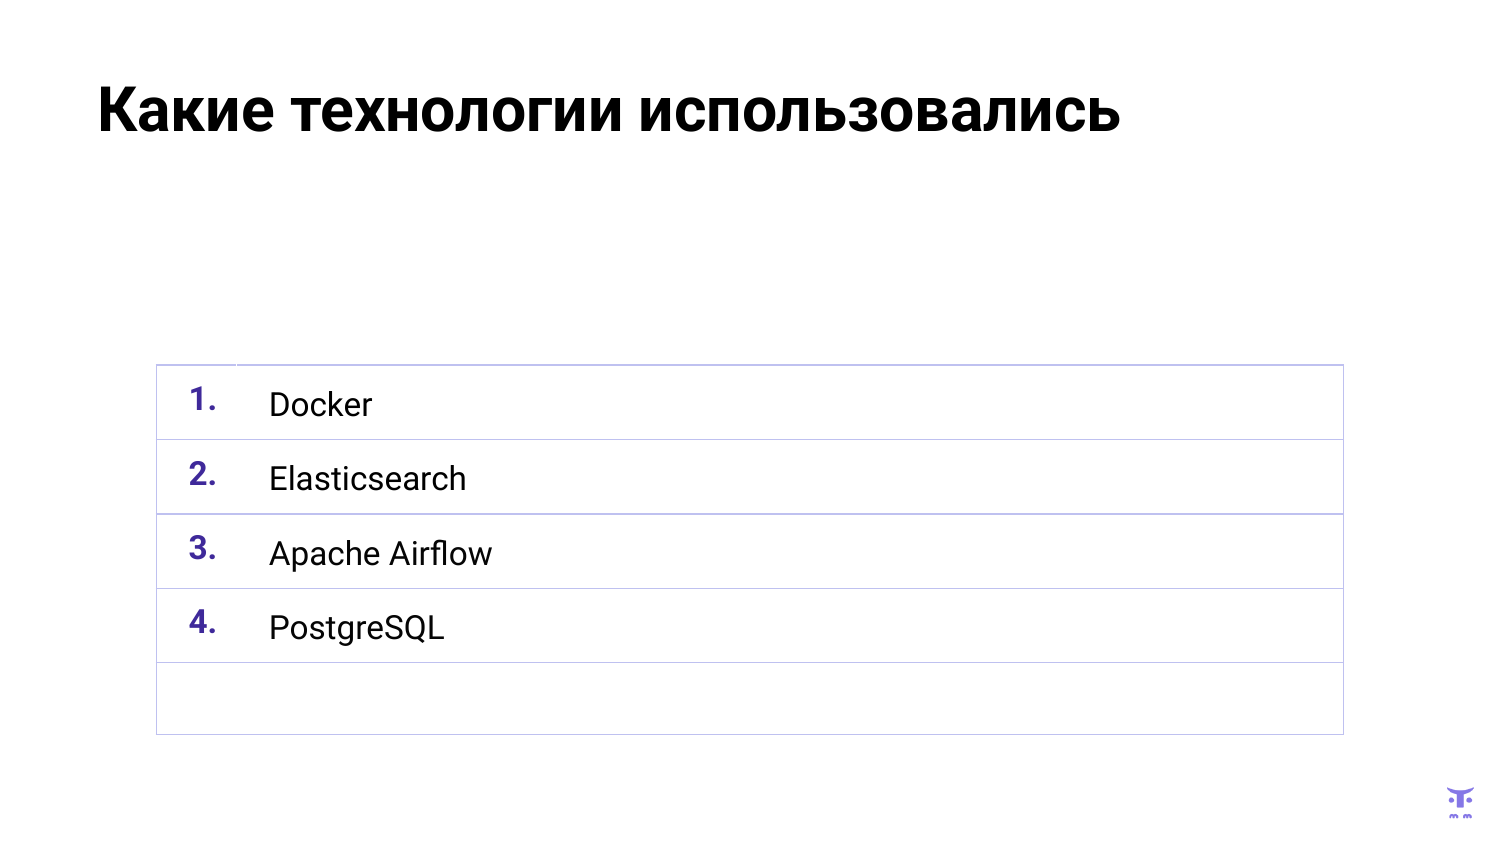

# Какие технологии использовались

| 1. | Docker |
| --- | --- |
| 2. | Elasticsearch |
| 3. | Apache Airflow |
| 4. | PostgreSQL |
|  |  |